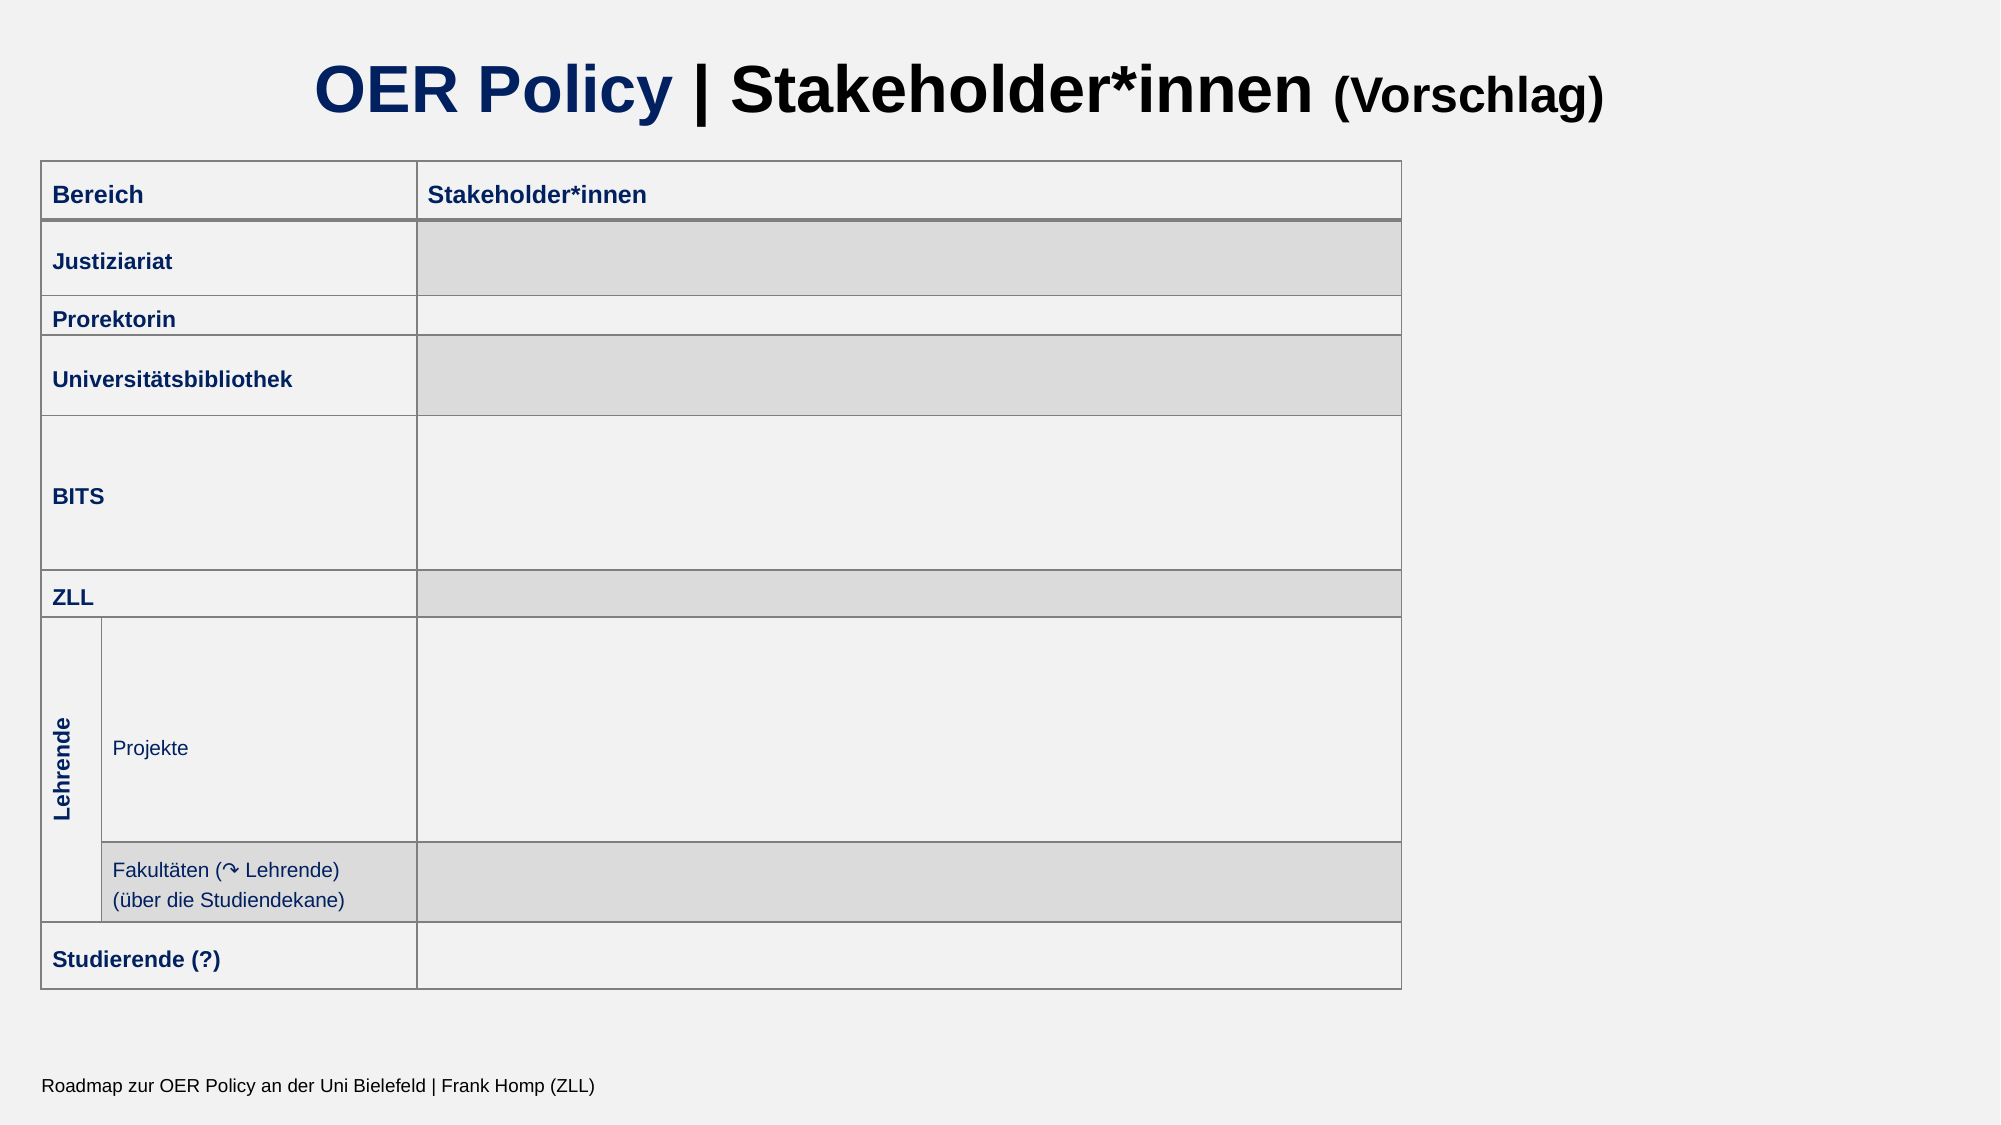

# OER Policy | Stakeholder*innen (Vorschlag)
| Bereich |  | Stakeholder\*innen |
| --- | --- | --- |
| Justiziariat |  |  |
| Prorektorin |  |  |
| Universitätsbibliothek |  |  |
| BITS |  |  |
| ZLL |  |  |
| Lehrende | Projekte |  |
|  | Fakultäten (↷ Lehrende) (über die Studiendekane) |  |
| Studierende (?) |  |  |
30
Roadmap zur OER Policy an der Uni Bielefeld | Frank Homp (ZLL)